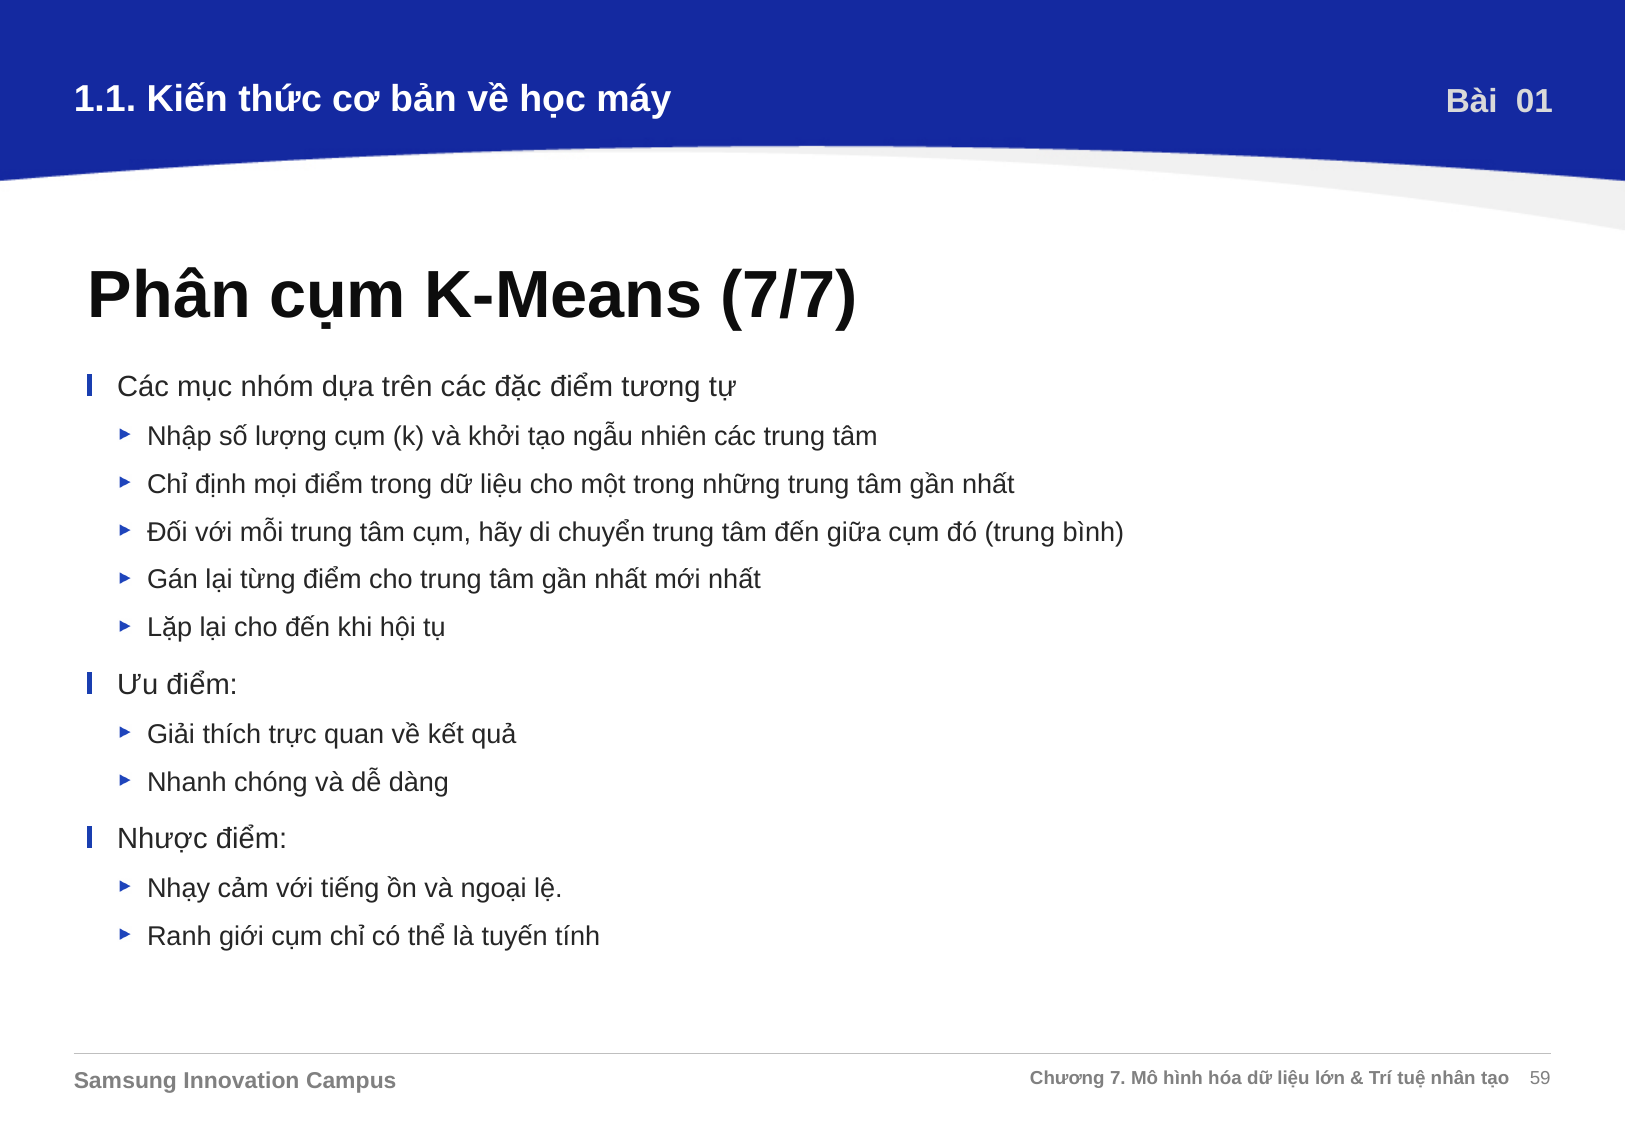

1.1. Kiến thức cơ bản về học máy
Bài  01
Phân cụm K-Means (7/7)
Các mục nhóm dựa trên các đặc điểm tương tự
Nhập số lượng cụm (k) và khởi tạo ngẫu nhiên các trung tâm
Chỉ định mọi điểm trong dữ liệu cho một trong những trung tâm gần nhất
Đối với mỗi trung tâm cụm, hãy di chuyển trung tâm đến giữa cụm đó (trung bình)
Gán lại từng điểm cho trung tâm gần nhất mới nhất
Lặp lại cho đến khi hội tụ
Ưu điểm:
Giải thích trực quan về kết quả
Nhanh chóng và dễ dàng
Nhược điểm:
Nhạy cảm với tiếng ồn và ngoại lệ.
Ranh giới cụm chỉ có thể là tuyến tính